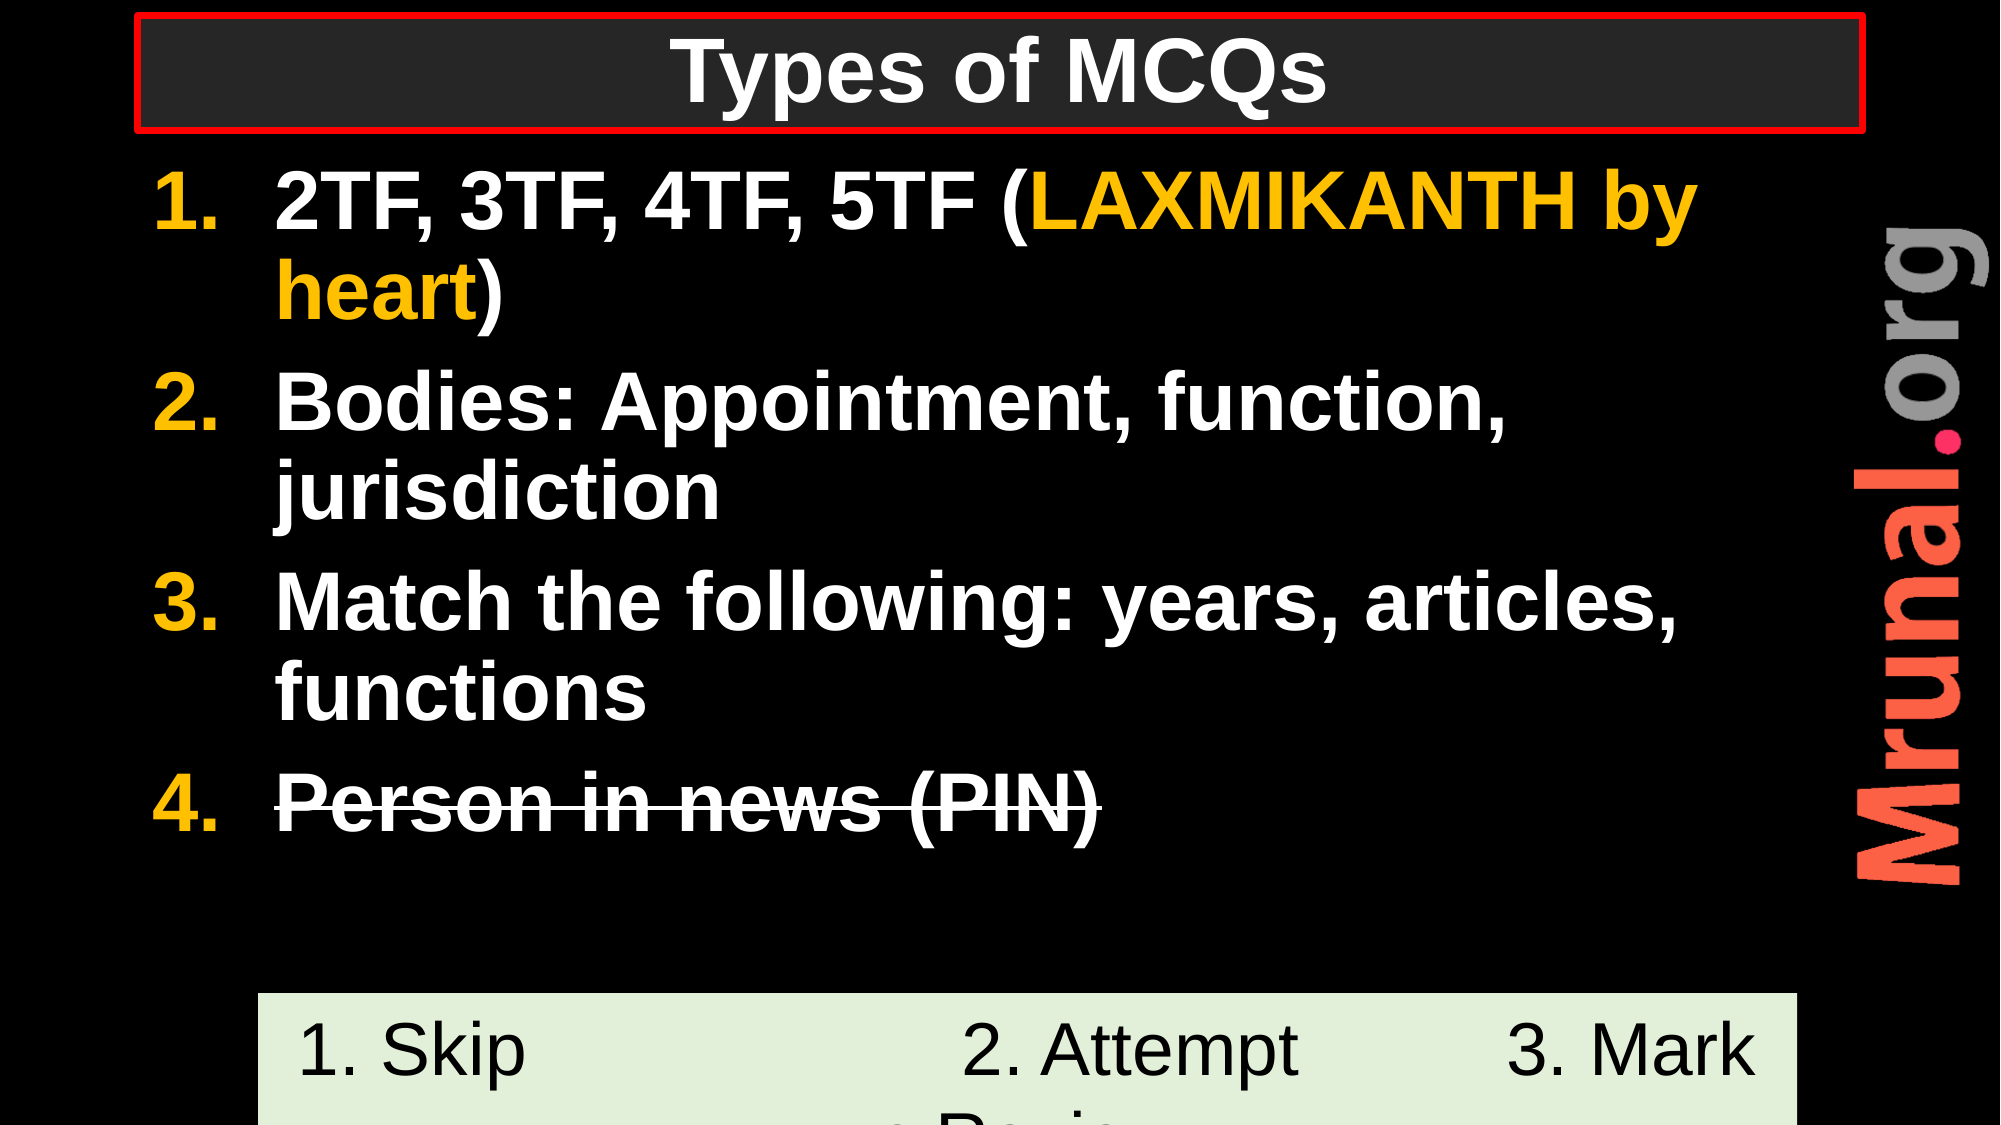

# Types of MCQs
2TF, 3TF, 4TF, 5TF (LAXMIKANTH by heart)
Bodies: Appointment, function, jurisdiction
Match the following: years, articles, functions
Person in news (PIN)